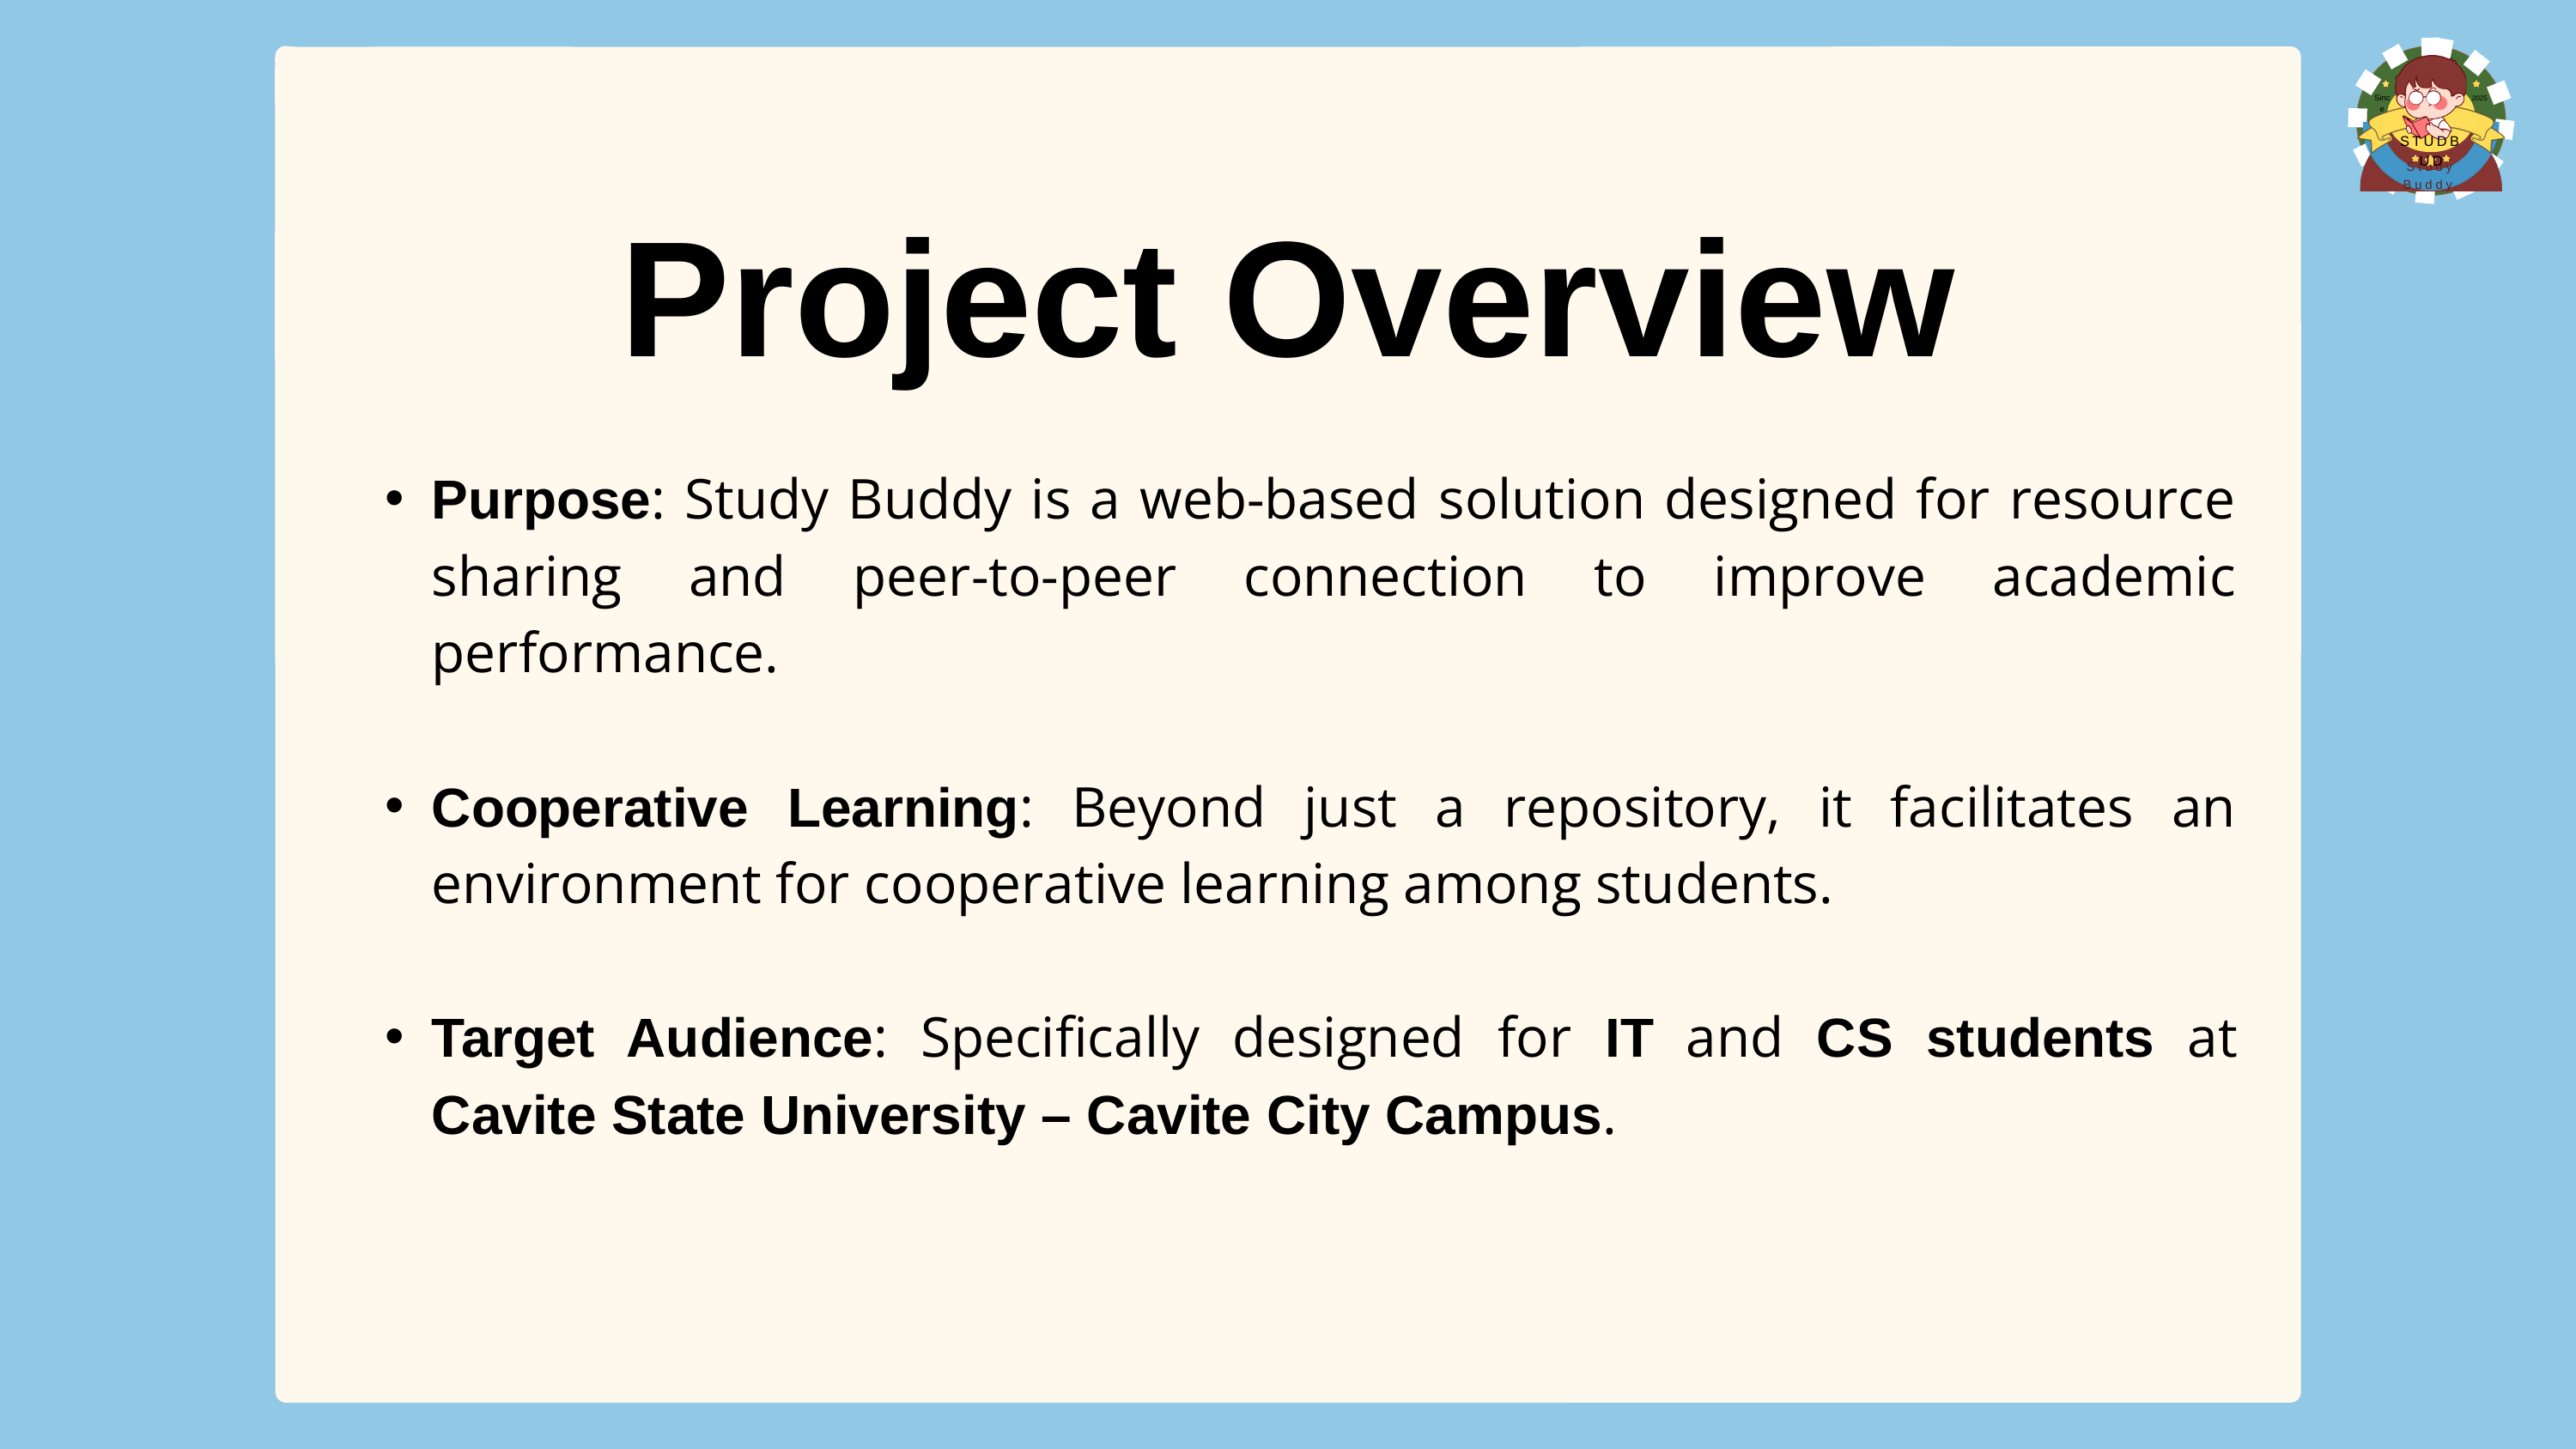

Since
2025

STUDBUD

Study Buddy
Project Overview
Purpose: Study Buddy is a web-based solution designed for resource sharing and peer-to-peer connection to improve academic performance.

Cooperative Learning: Beyond just a repository, it facilitates an environment for cooperative learning among students.

Target Audience: Specifically designed for IT and CS students at Cavite State University – Cavite City Campus.